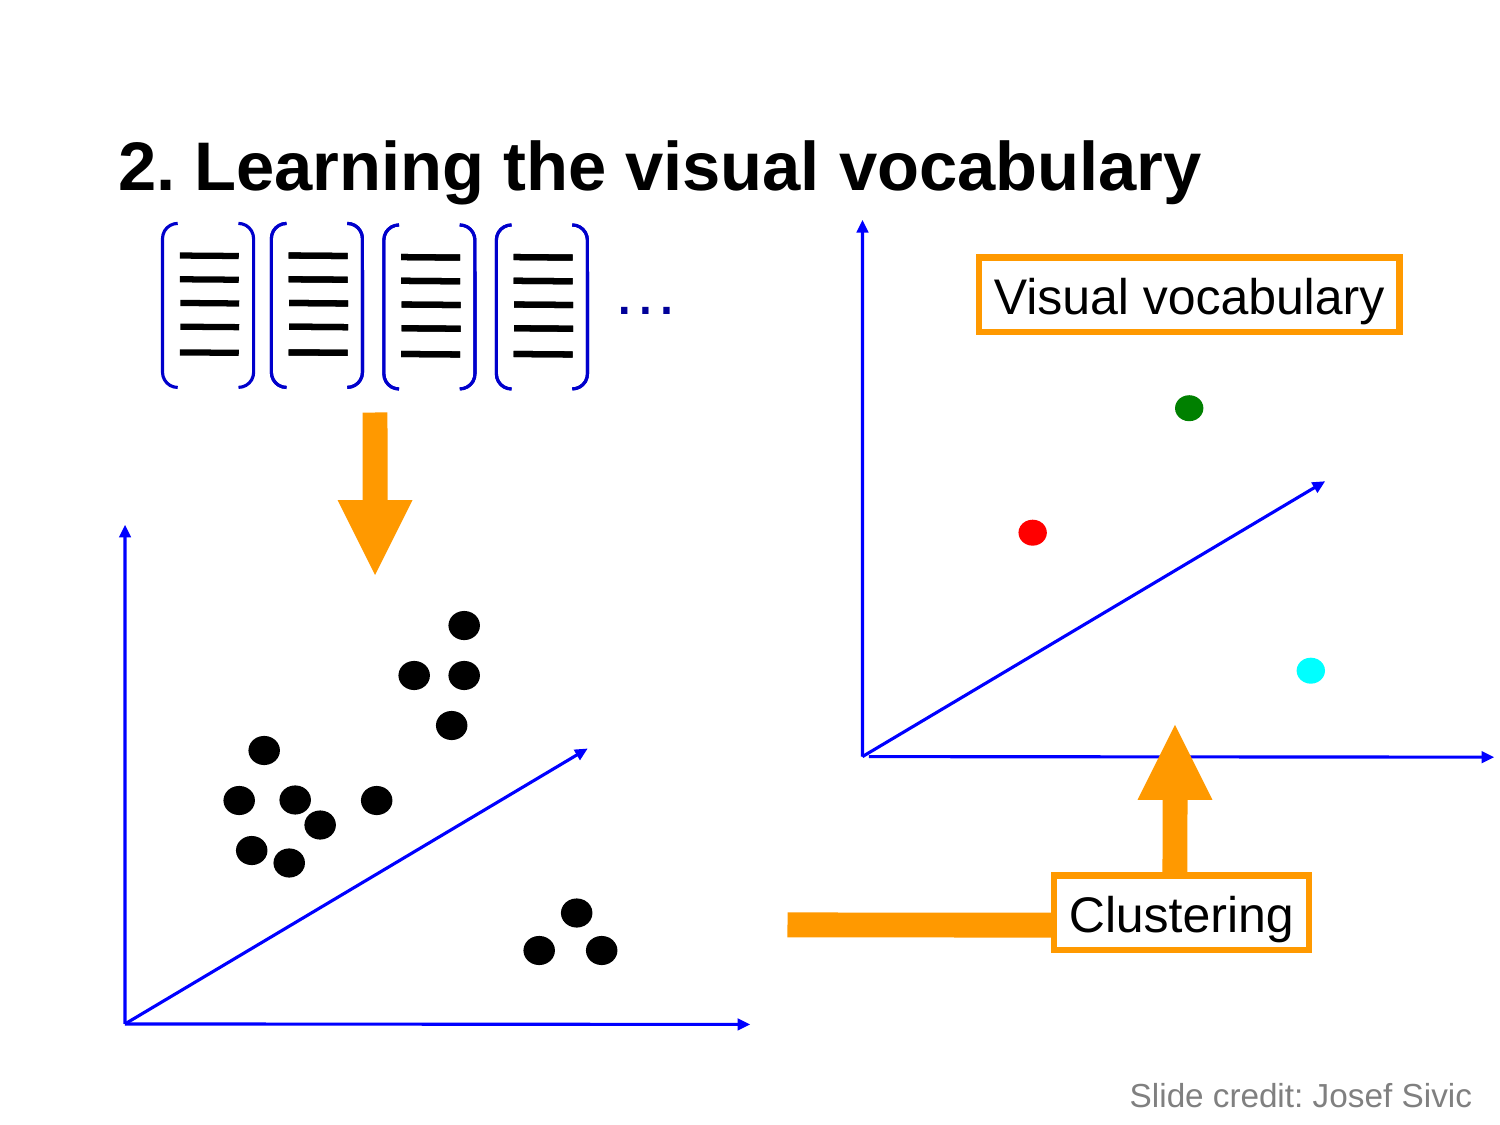

# 2. Learning the visual vocabulary

…

Visual vocabulary

Clustering

Slide credit: Josef Sivic